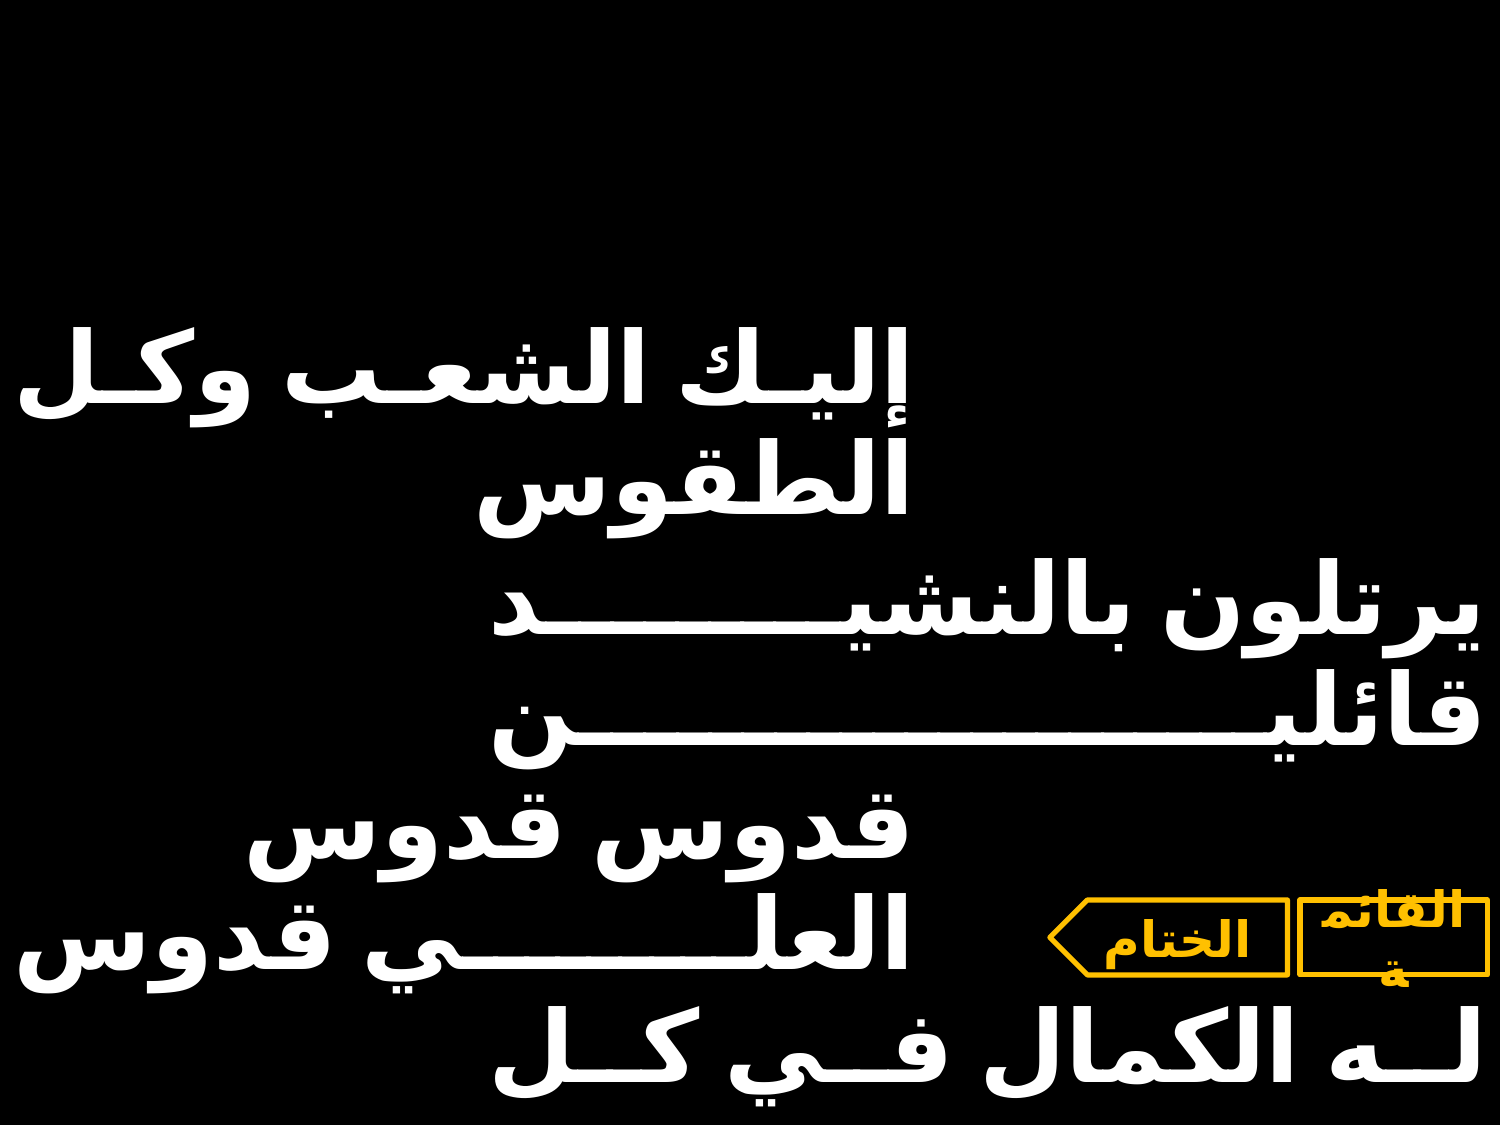

| إليك الشعب وكل الطقوس |  |  |
| --- | --- | --- |
|  | يرتلون بالنشيد قائلين |  |
| قدوس قدوس العلي قدوس |  |  |
|  | له الكمال في كل حين |  |
الختام
القائمة